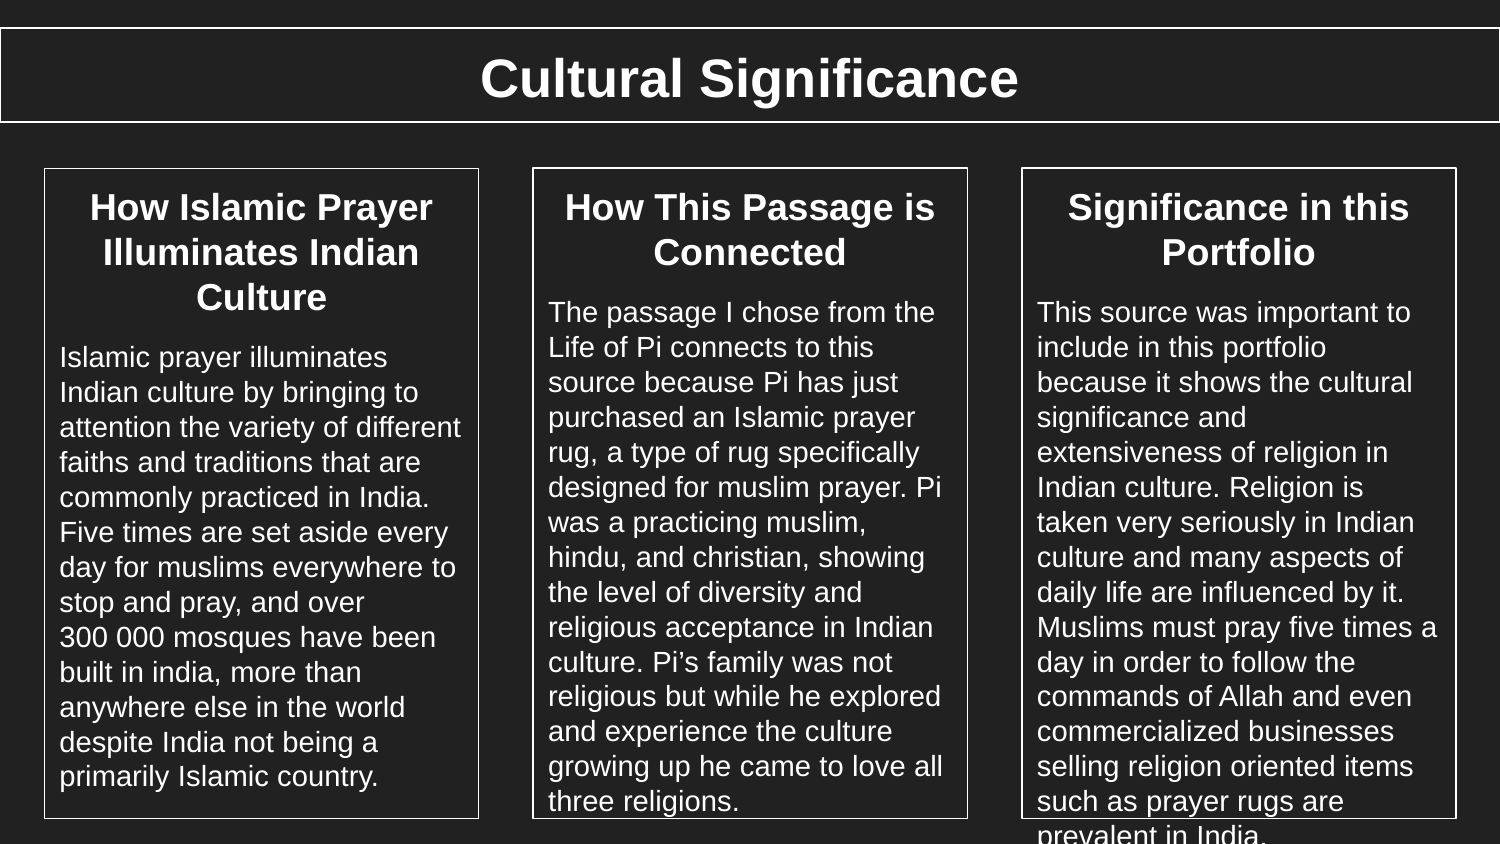

# Cultural Significance
How Islamic Prayer Illuminates Indian Culture

Islamic prayer illuminates Indian culture by bringing to attention the variety of different faiths and traditions that are commonly practiced in India. Five times are set aside every day for muslims everywhere to stop and pray, and over       300 000 mosques have been built in india, more than anywhere else in the world despite India not being a primarily Islamic country.
How This Passage is Connected

The passage I chose from the Life of Pi connects to this source because Pi has just purchased an Islamic prayer rug, a type of rug specifically designed for muslim prayer. Pi was a practicing muslim, hindu, and christian, showing the level of diversity and religious acceptance in Indian culture. Pi’s family was not religious but while he explored and experience the culture growing up he came to love all three religions.
Significance in this Portfolio

This source was important to include in this portfolio because it shows the cultural significance and extensiveness of religion in Indian culture. Religion is taken very seriously in Indian culture and many aspects of daily life are influenced by it. Muslims must pray five times a day in order to follow the commands of Allah and even commercialized businesses selling religion oriented items such as prayer rugs are prevalent in India.